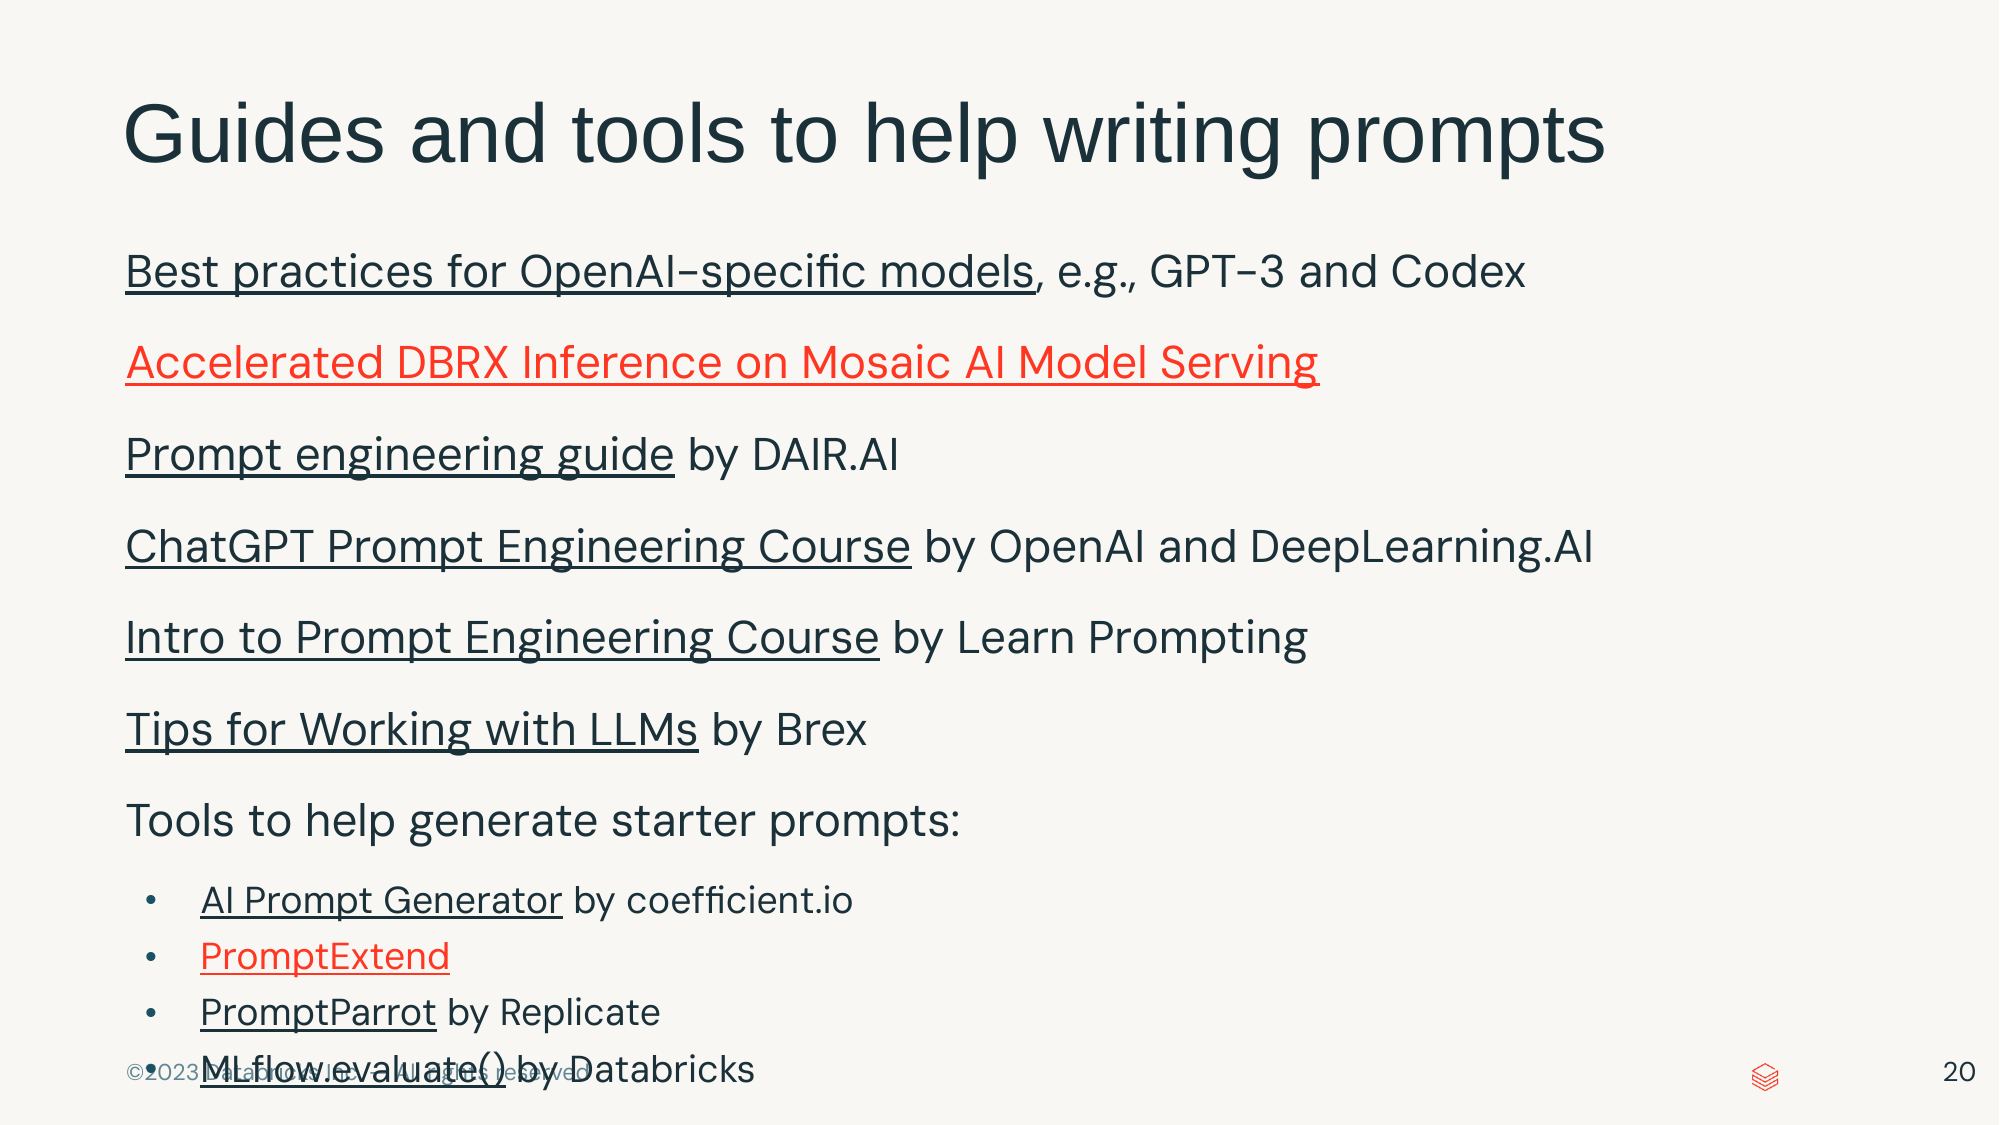

# Guides and tools to help writing prompts
Best practices for OpenAI-specific models, e.g., GPT-3 and Codex
Accelerated DBRX Inference on Mosaic AI Model Serving
Prompt engineering guide by DAIR.AI
ChatGPT Prompt Engineering Course by OpenAI and DeepLearning.AI
Intro to Prompt Engineering Course by Learn Prompting
Tips for Working with LLMs by Brex
Tools to help generate starter prompts:
AI Prompt Generator by coefficient.io
PromptExtend
PromptParrot by Replicate
MLflow.evaluate() by Databricks

20